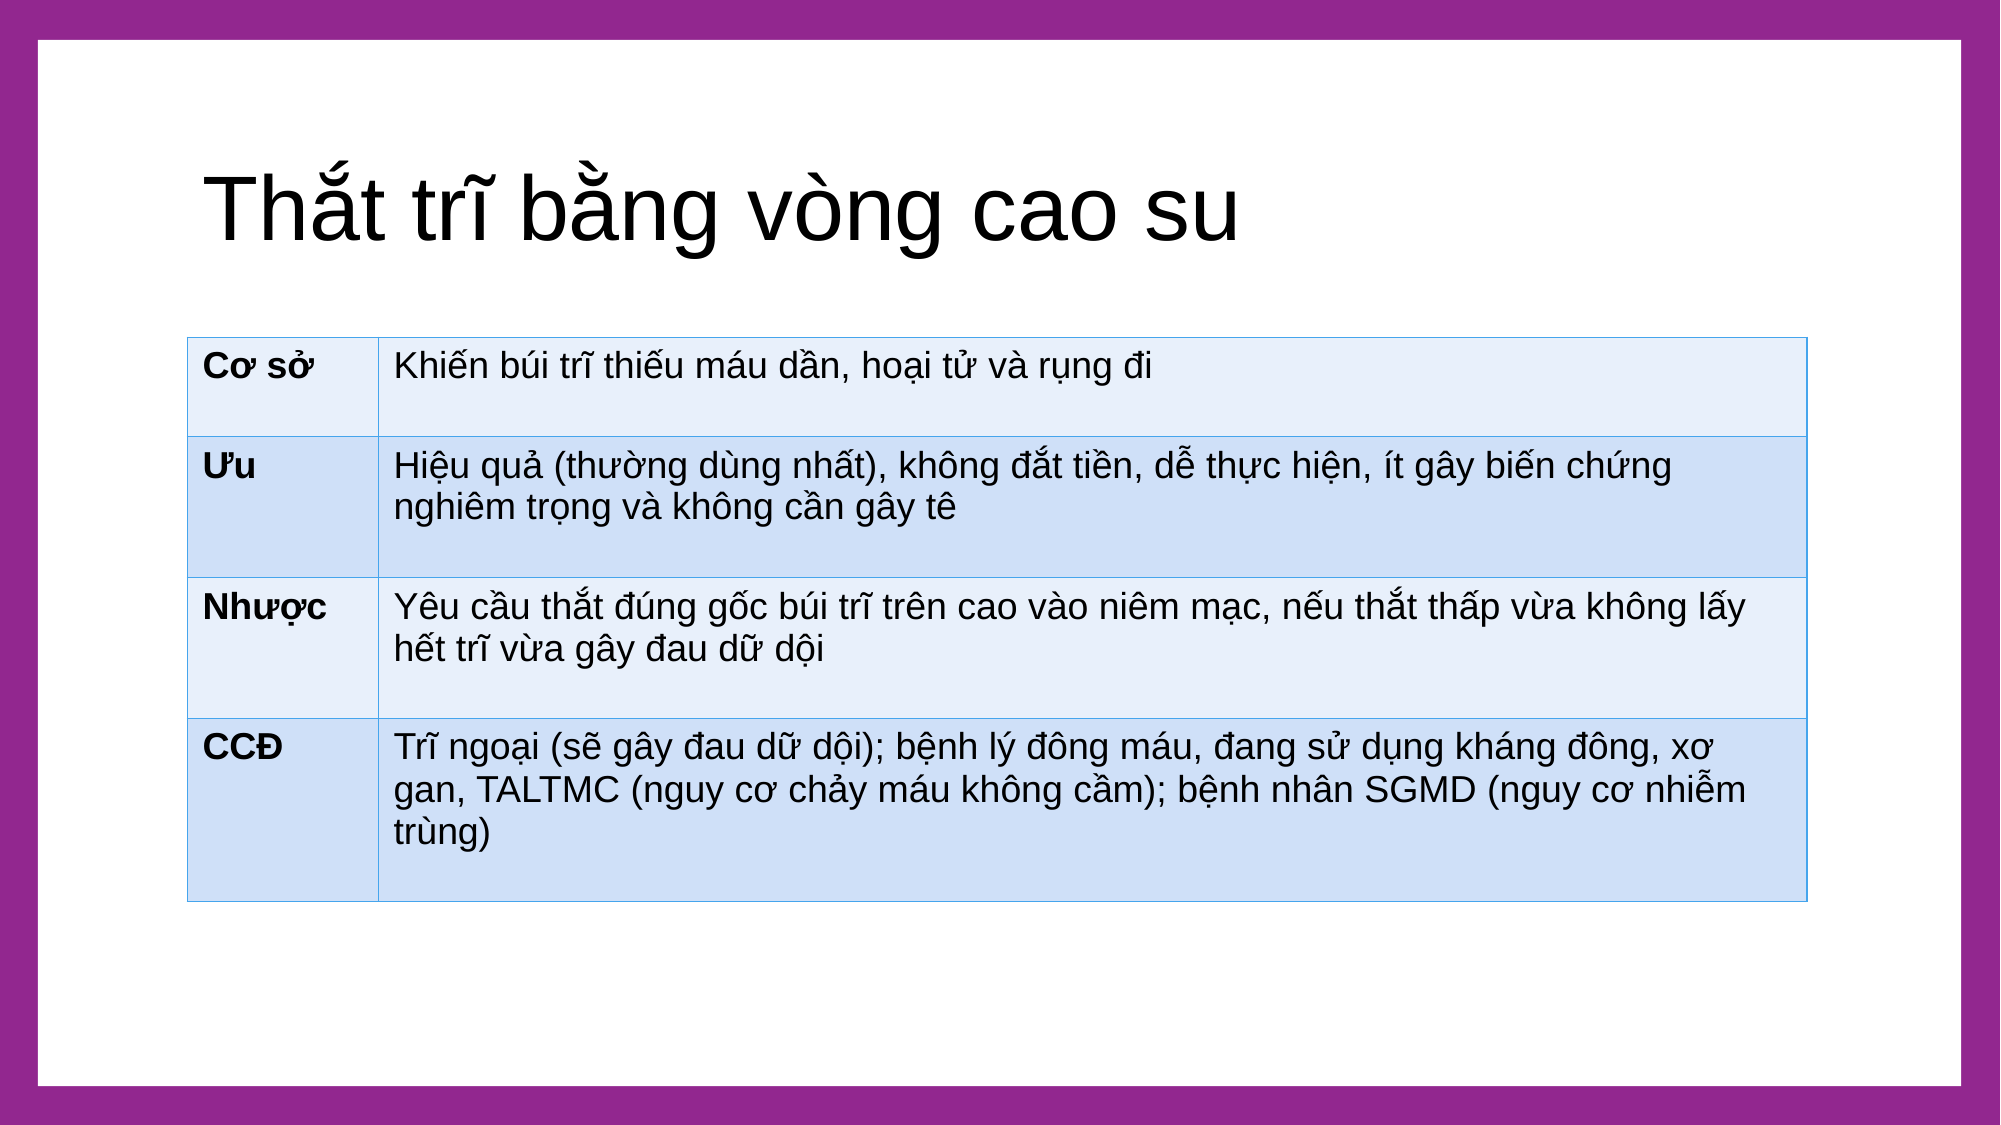

# Thắt trĩ bằng vòng cao su
| Cơ sở | Khiến búi trĩ thiếu máu dần, hoại tử và rụng đi |
| --- | --- |
| Ưu | Hiệu quả (thường dùng nhất), không đắt tiền, dễ thực hiện, ít gây biến chứng nghiêm trọng và không cần gây tê |
| Nhược | Yêu cầu thắt đúng gốc búi trĩ trên cao vào niêm mạc, nếu thắt thấp vừa không lấy hết trĩ vừa gây đau dữ dội |
| CCĐ | Trĩ ngoại (sẽ gây đau dữ dội); bệnh lý đông máu, đang sử dụng kháng đông, xơ gan, TALTMC (nguy cơ chảy máu không cầm); bệnh nhân SGMD (nguy cơ nhiễm trùng) |